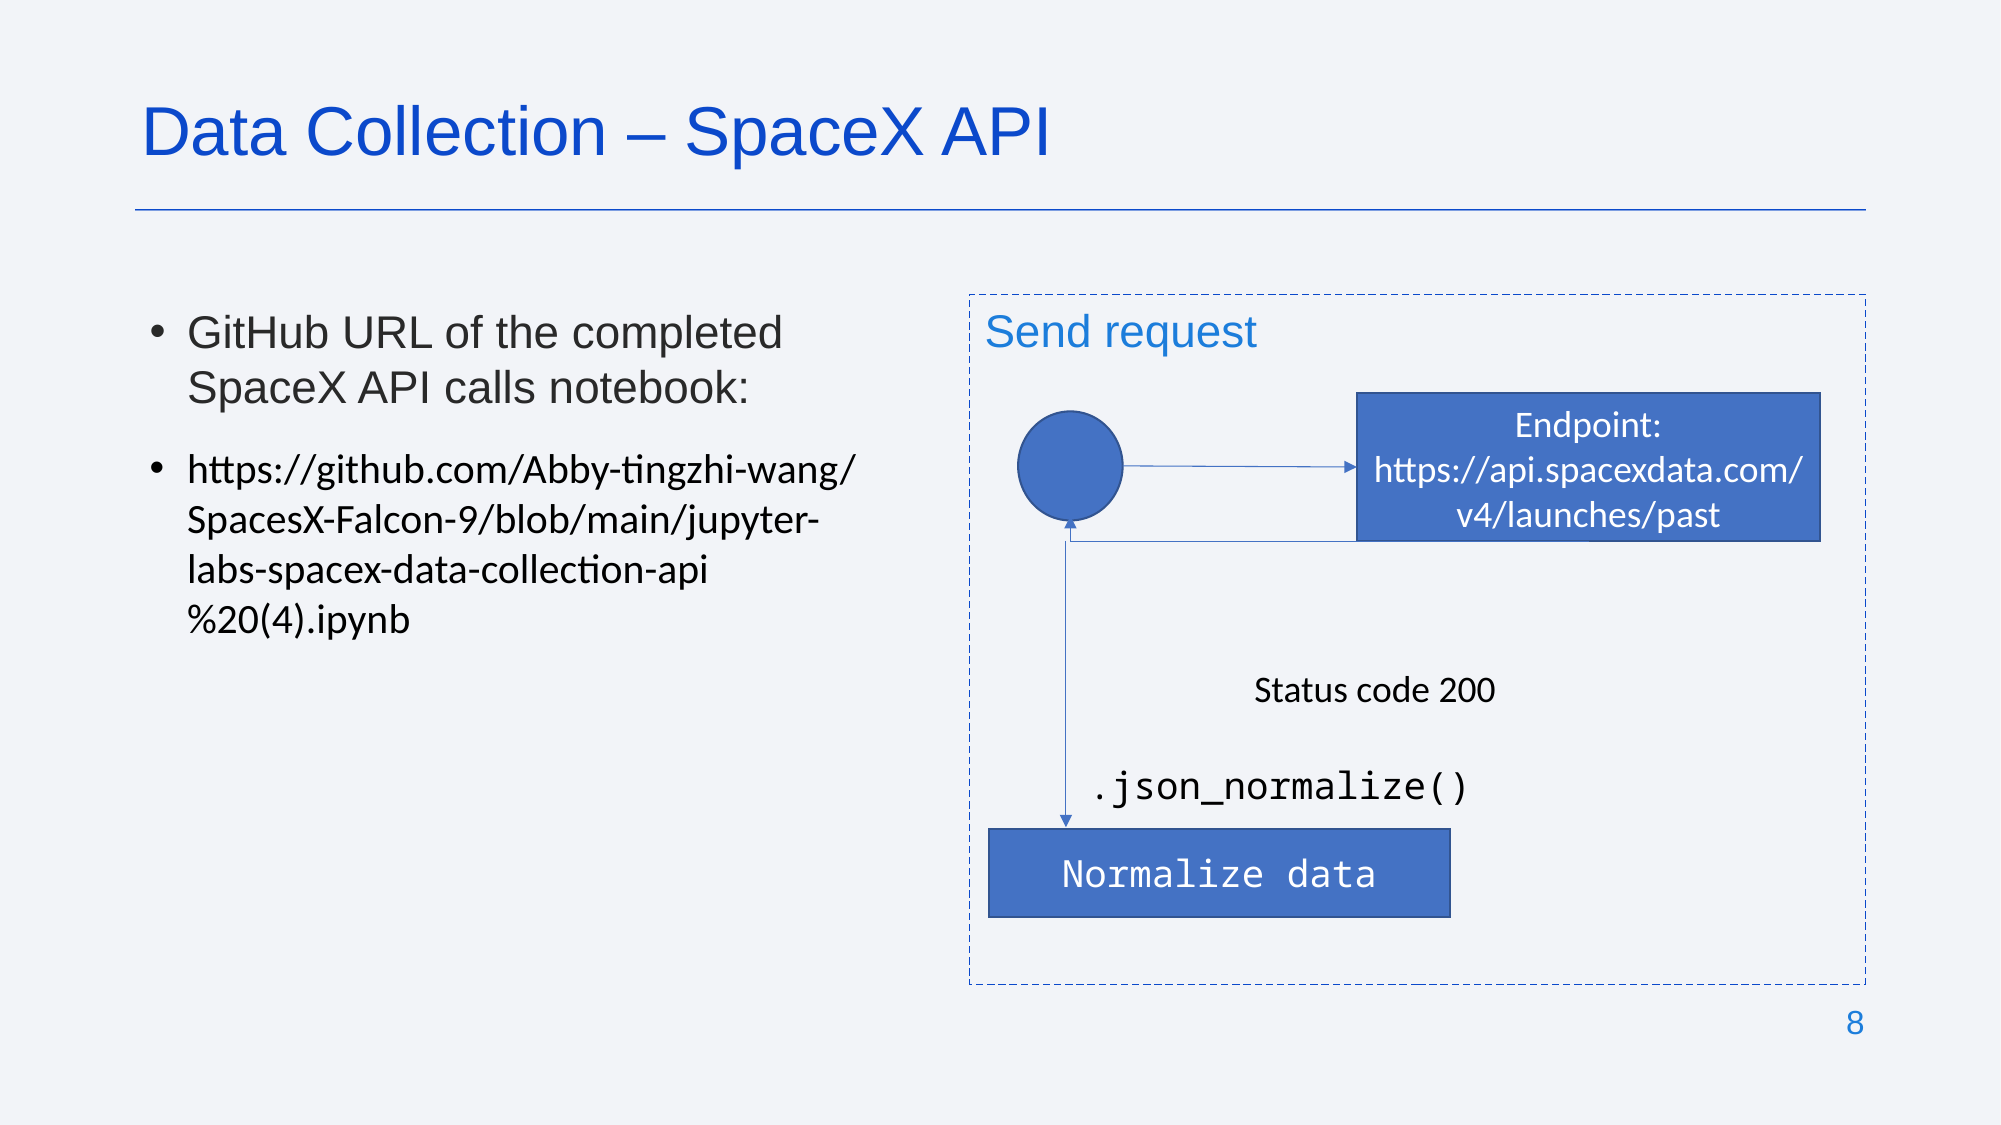

Data Collection – SpaceX API
Send request

GitHub URL of the completed SpaceX API calls notebook:
https://github.com/Abby-tingzhi-wang/SpacesX-Falcon-9/blob/main/jupyter-labs-spacex-data-collection-api%20(4).ipynb

Endpoint: https://api.spacexdata.com/v4/launches/past

Status code 200
.json_normalize()
Normalize data
8